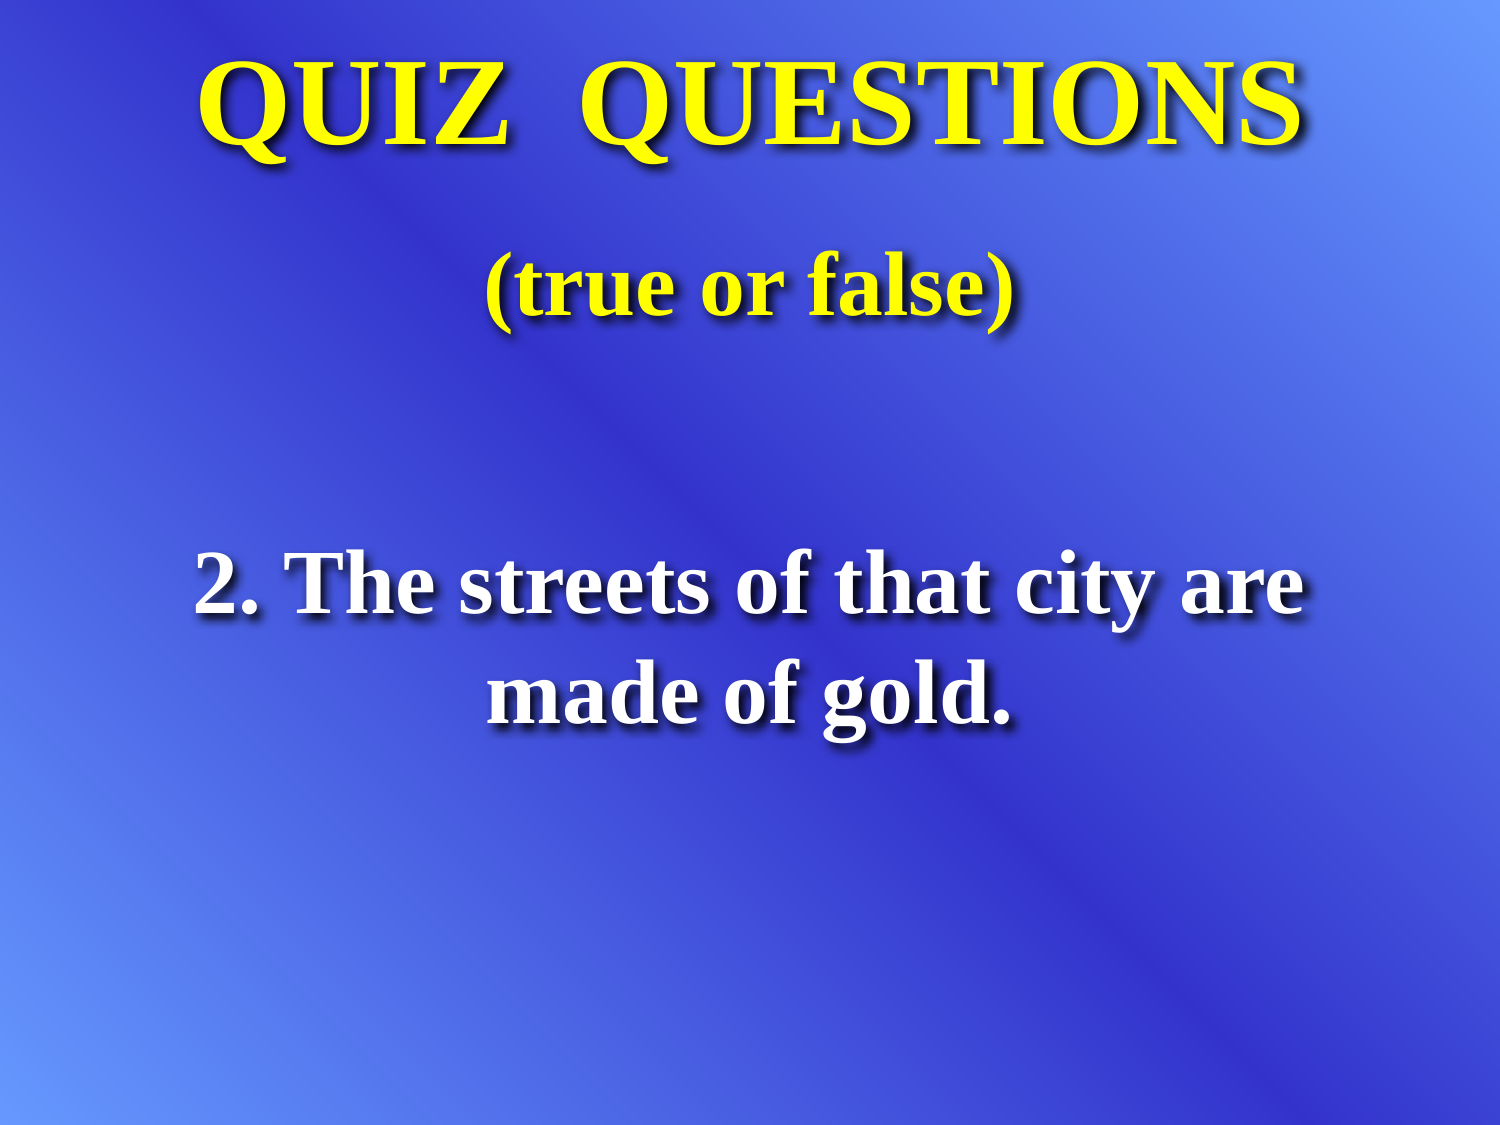

QUIZ  QUESTIONS
(true or false)
2. The streets of that city are made of gold.